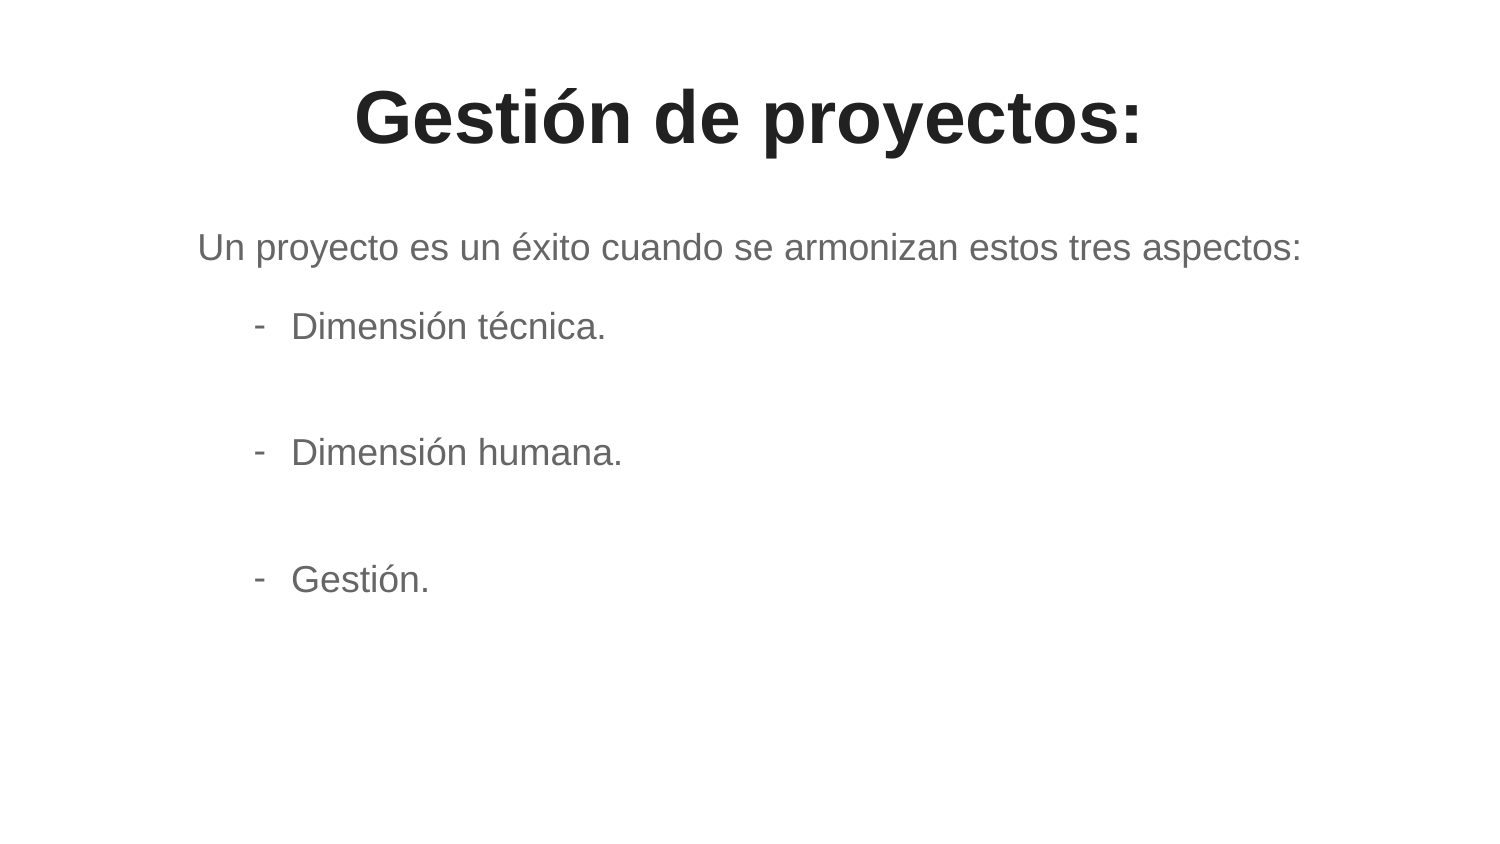

# Gestión de proyectos:
Un proyecto es un éxito cuando se armonizan estos tres aspectos:
Dimensión técnica.

Dimensión humana.

Gestión.